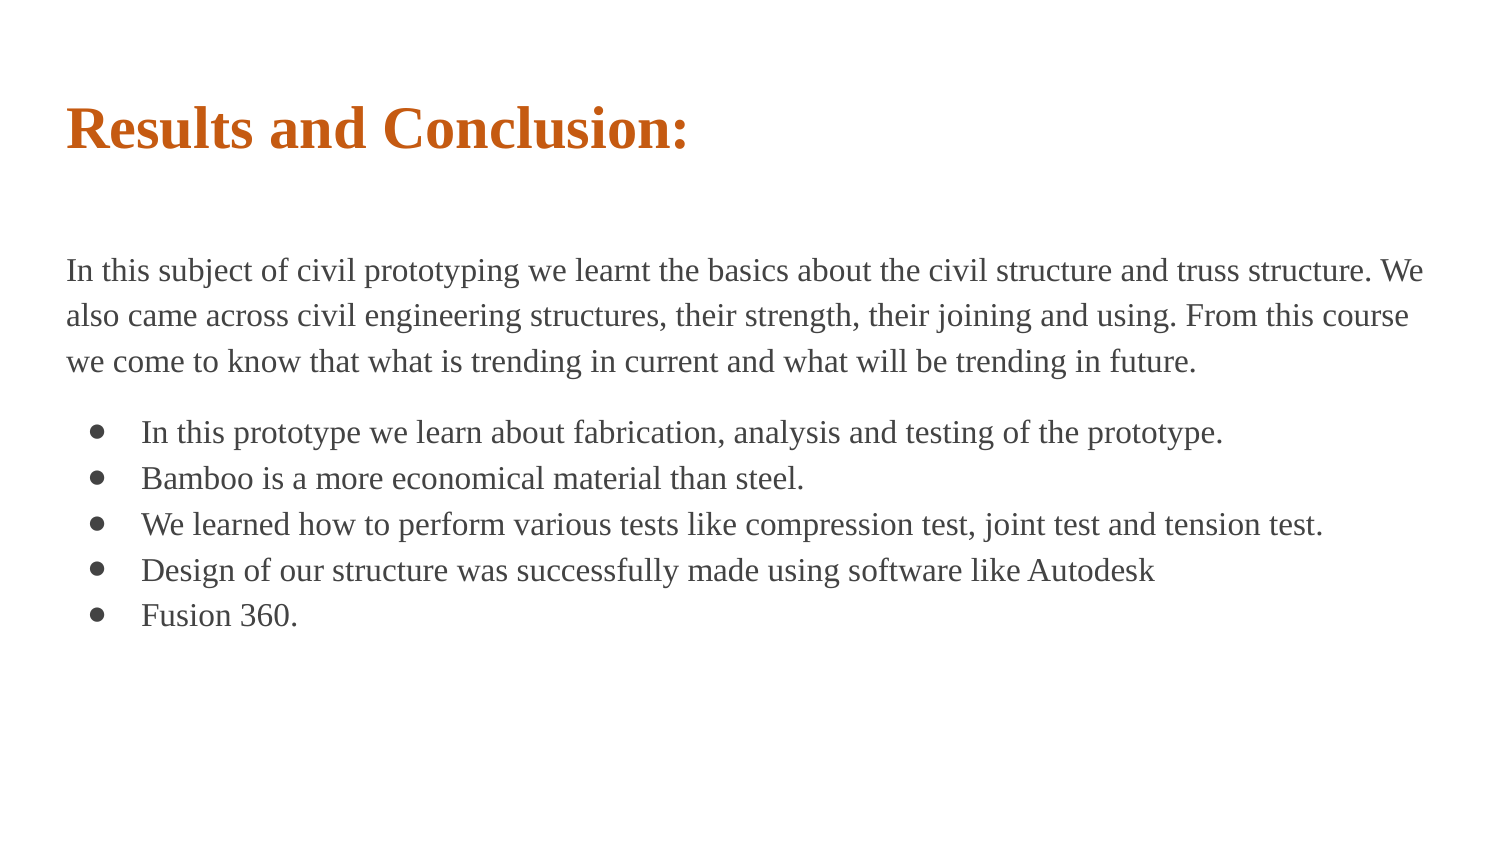

# Results and Conclusion:
In this subject of civil prototyping we learnt the basics about the civil structure and truss structure. We also came across civil engineering structures, their strength, their joining and using. From this course we come to know that what is trending in current and what will be trending in future.
In this prototype we learn about fabrication, analysis and testing of the prototype.
Bamboo is a more economical material than steel.
We learned how to perform various tests like compression test, joint test and tension test.
Design of our structure was successfully made using software like Autodesk
Fusion 360.